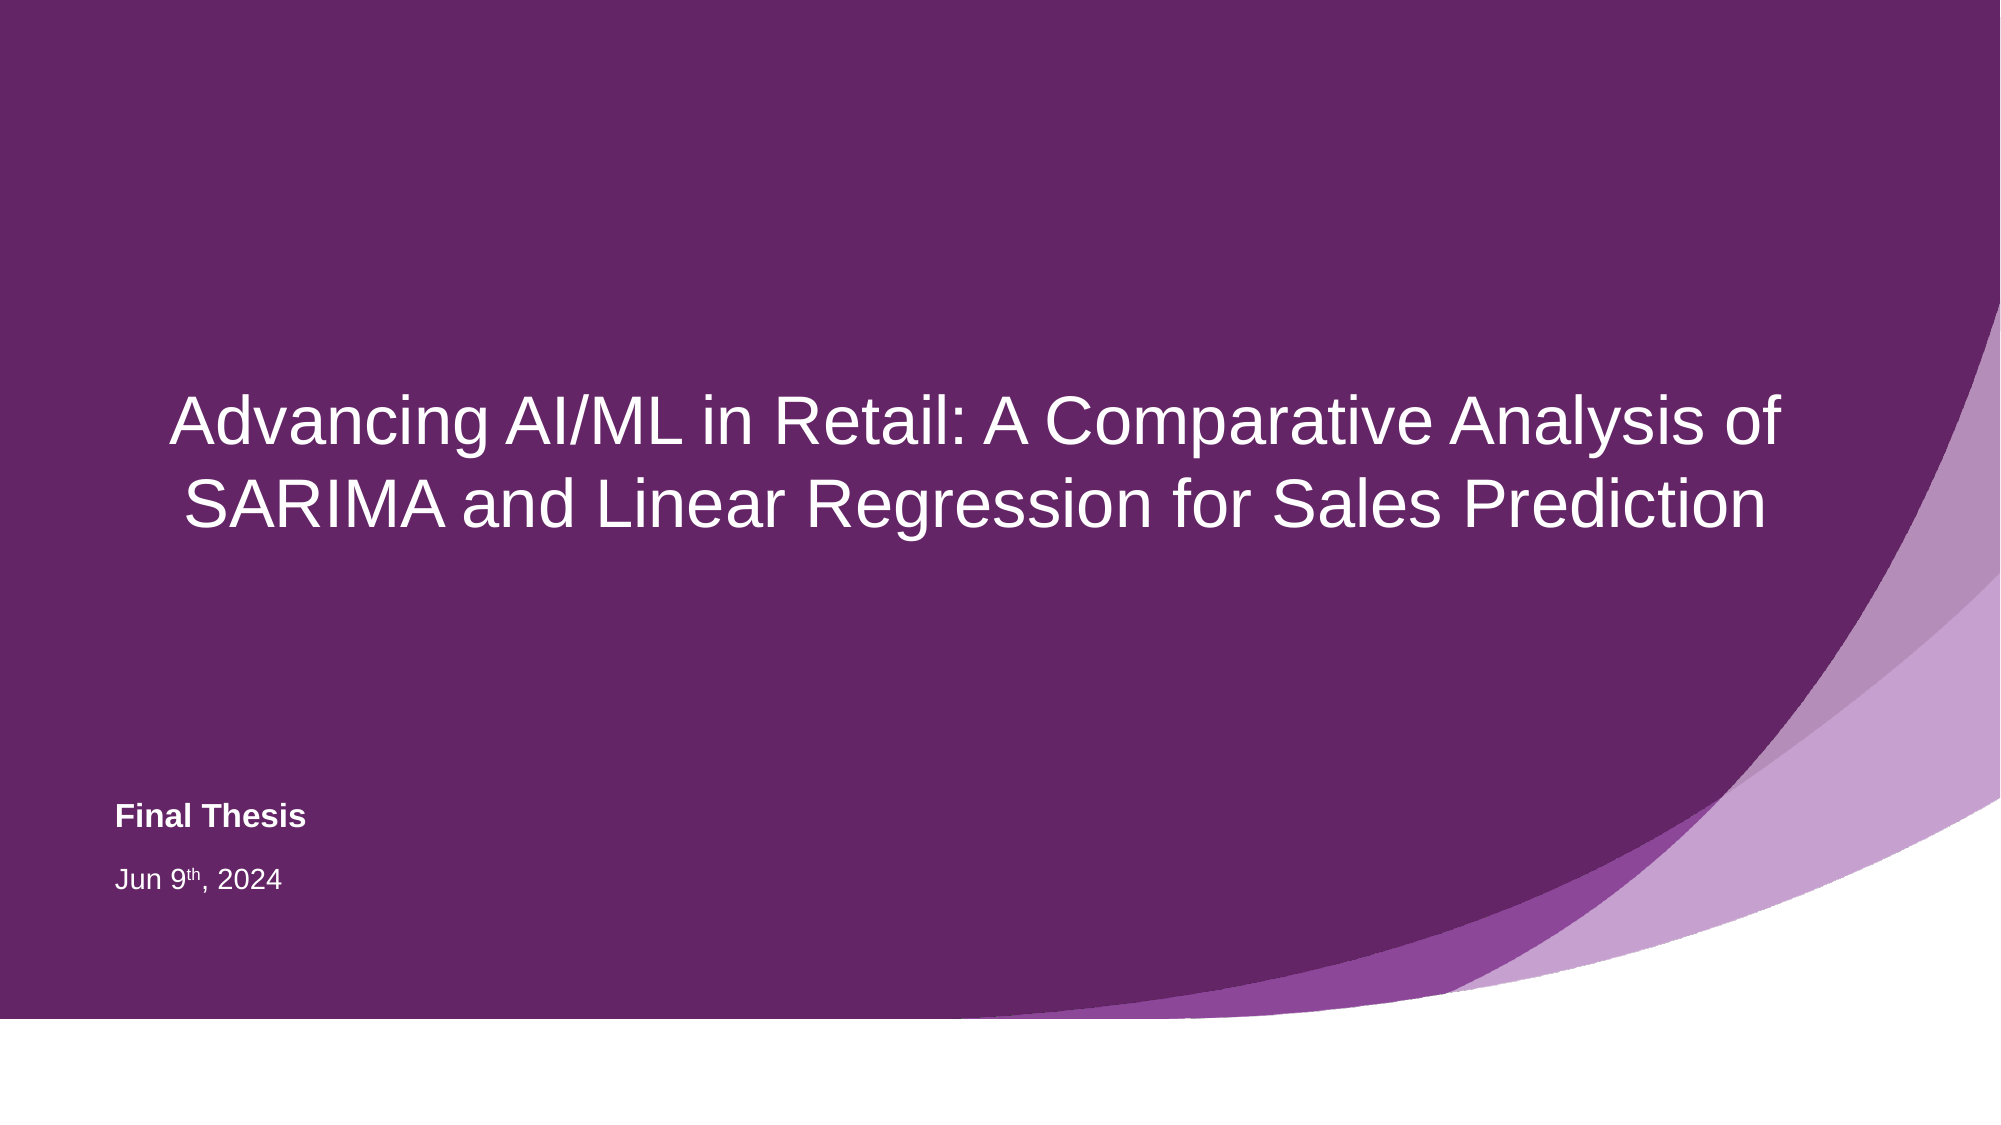

# Advancing AI/ML in Retail: A Comparative Analysis of SARIMA and Linear Regression for Sales Prediction
Final Thesis
Jun 9th, 2024